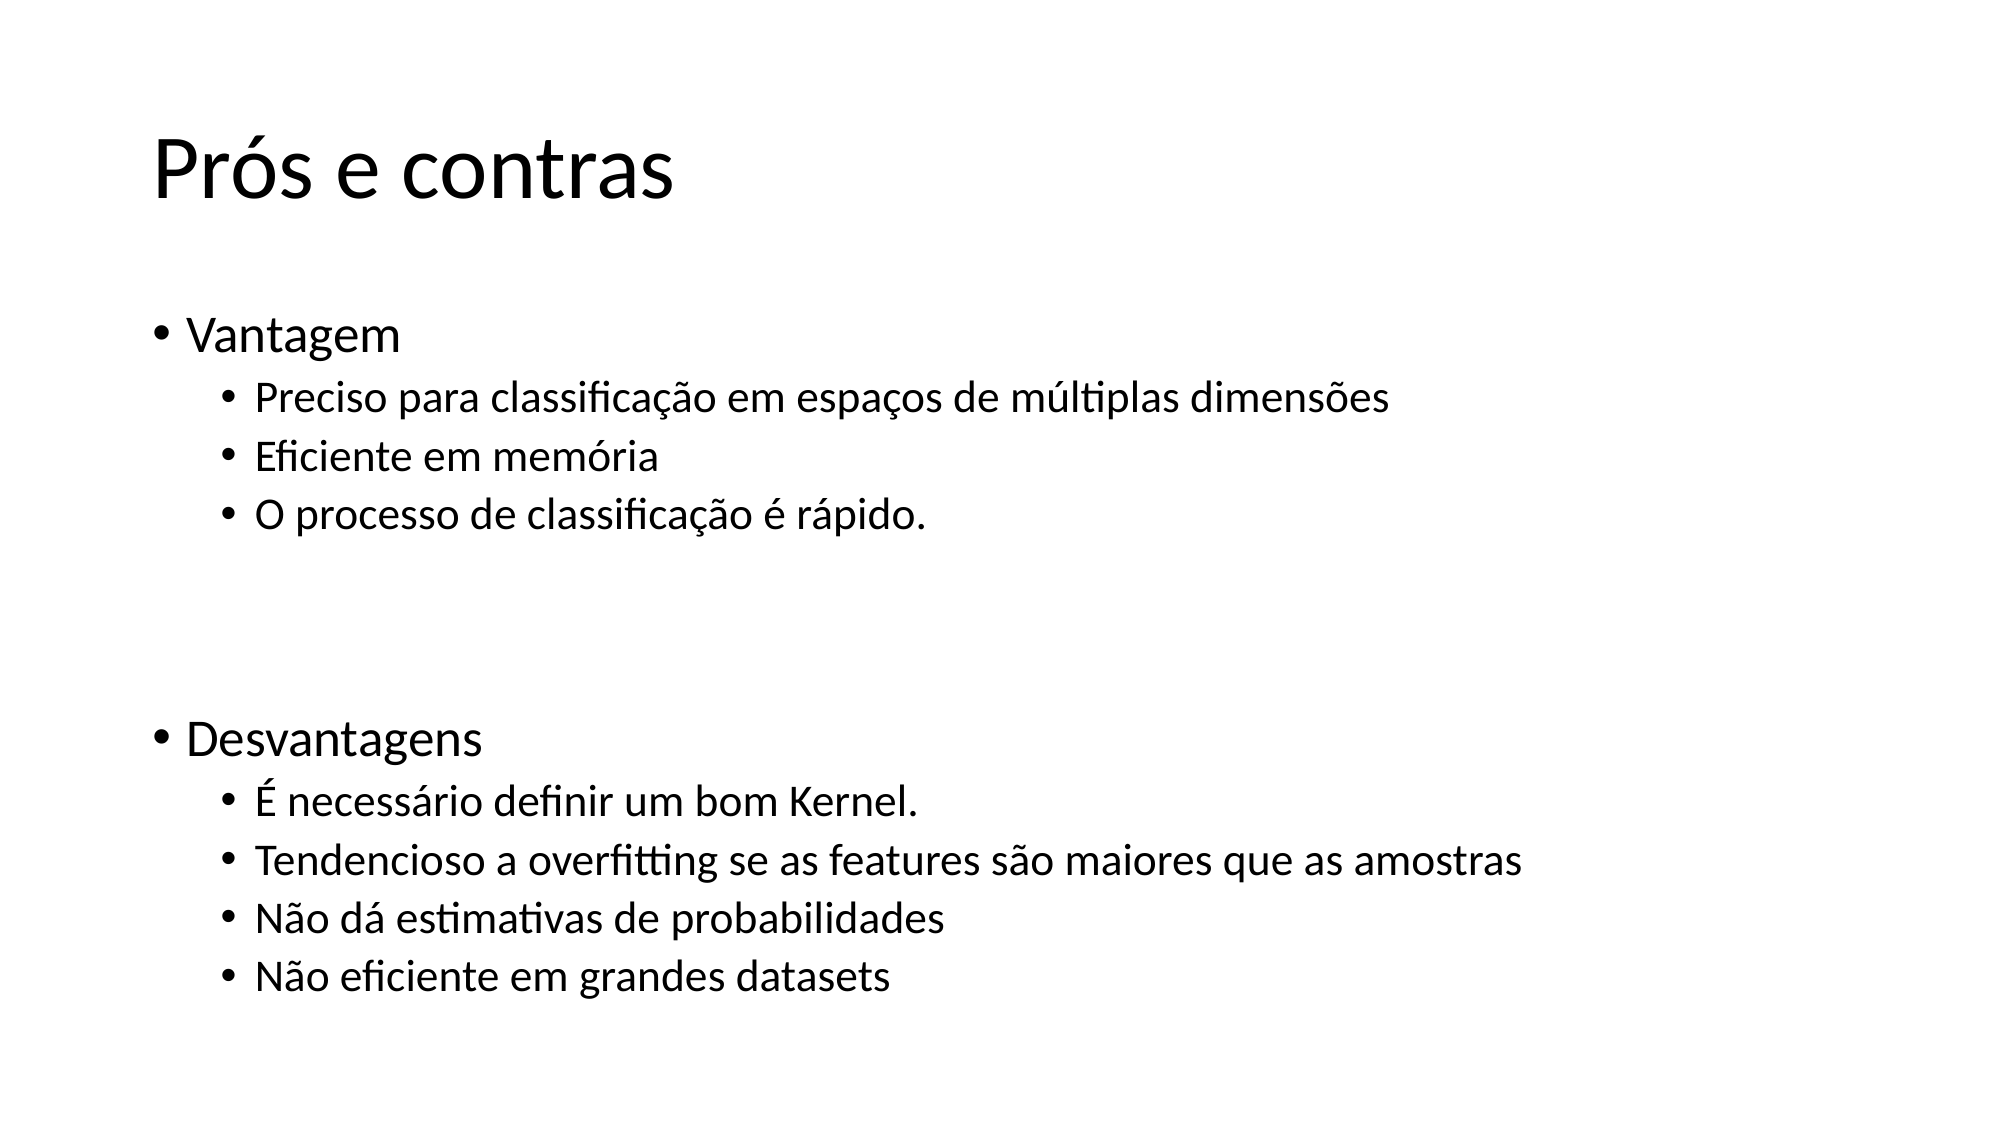

# Prós e contras
Vantagem
Preciso para classificação em espaços de múltiplas dimensões
Eficiente em memória
O processo de classificação é rápido.

Desvantagens
É necessário definir um bom Kernel.
Tendencioso a overfitting se as features são maiores que as amostras
Não dá estimativas de probabilidades
Não eficiente em grandes datasets